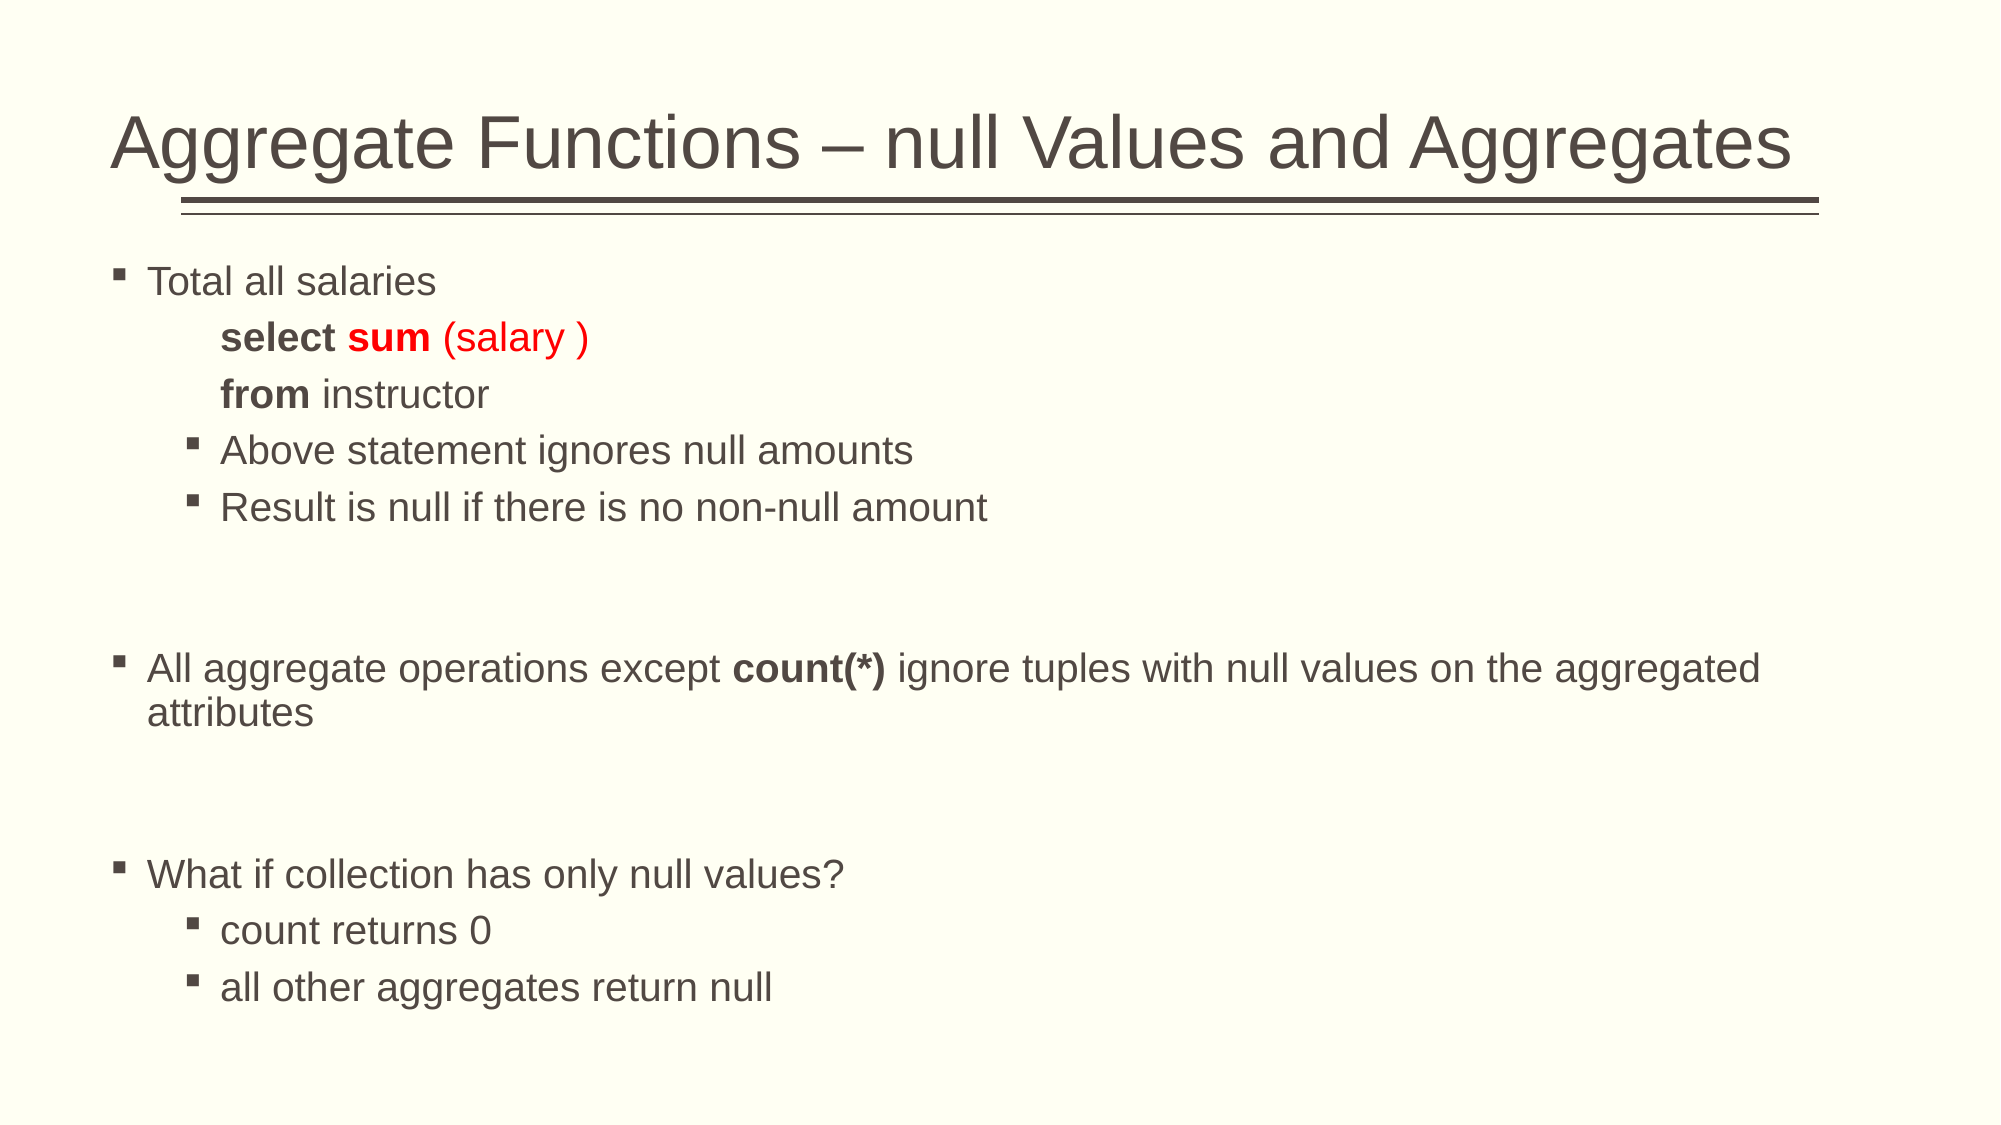

# Aggregate Functions – null Values and Aggregates
Total all salaries
	select sum (salary )
	from instructor
Above statement ignores null amounts
Result is null if there is no non-null amount

All aggregate operations except count(*) ignore tuples with null values on the aggregated attributes

What if collection has only null values?
count returns 0
all other aggregates return null